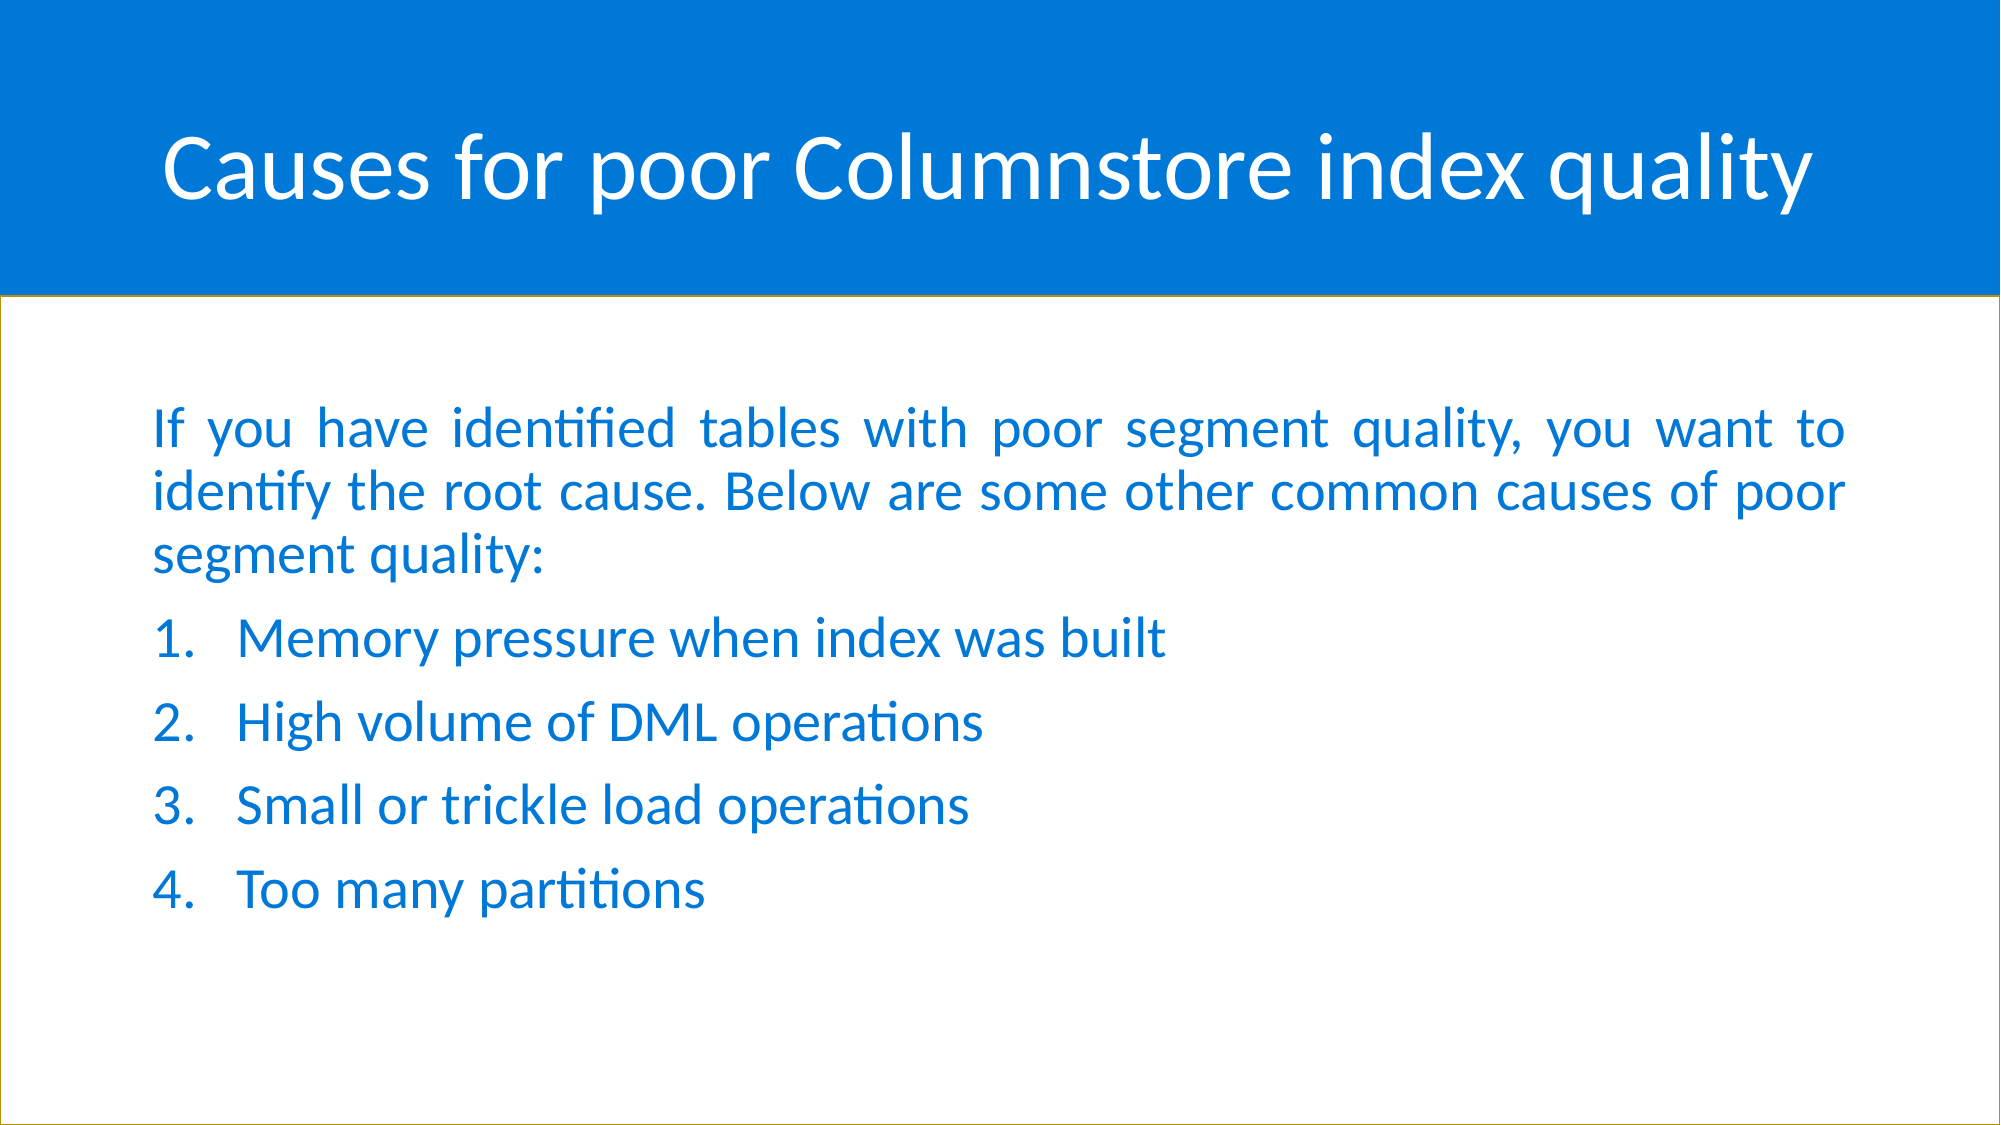

# Causes for poor Columnstore index quality

If you have identified tables with poor segment quality, you want to identify the root cause. Below are some other common causes of poor segment quality:
Memory pressure when index was built
High volume of DML operations
Small or trickle load operations
Too many partitions